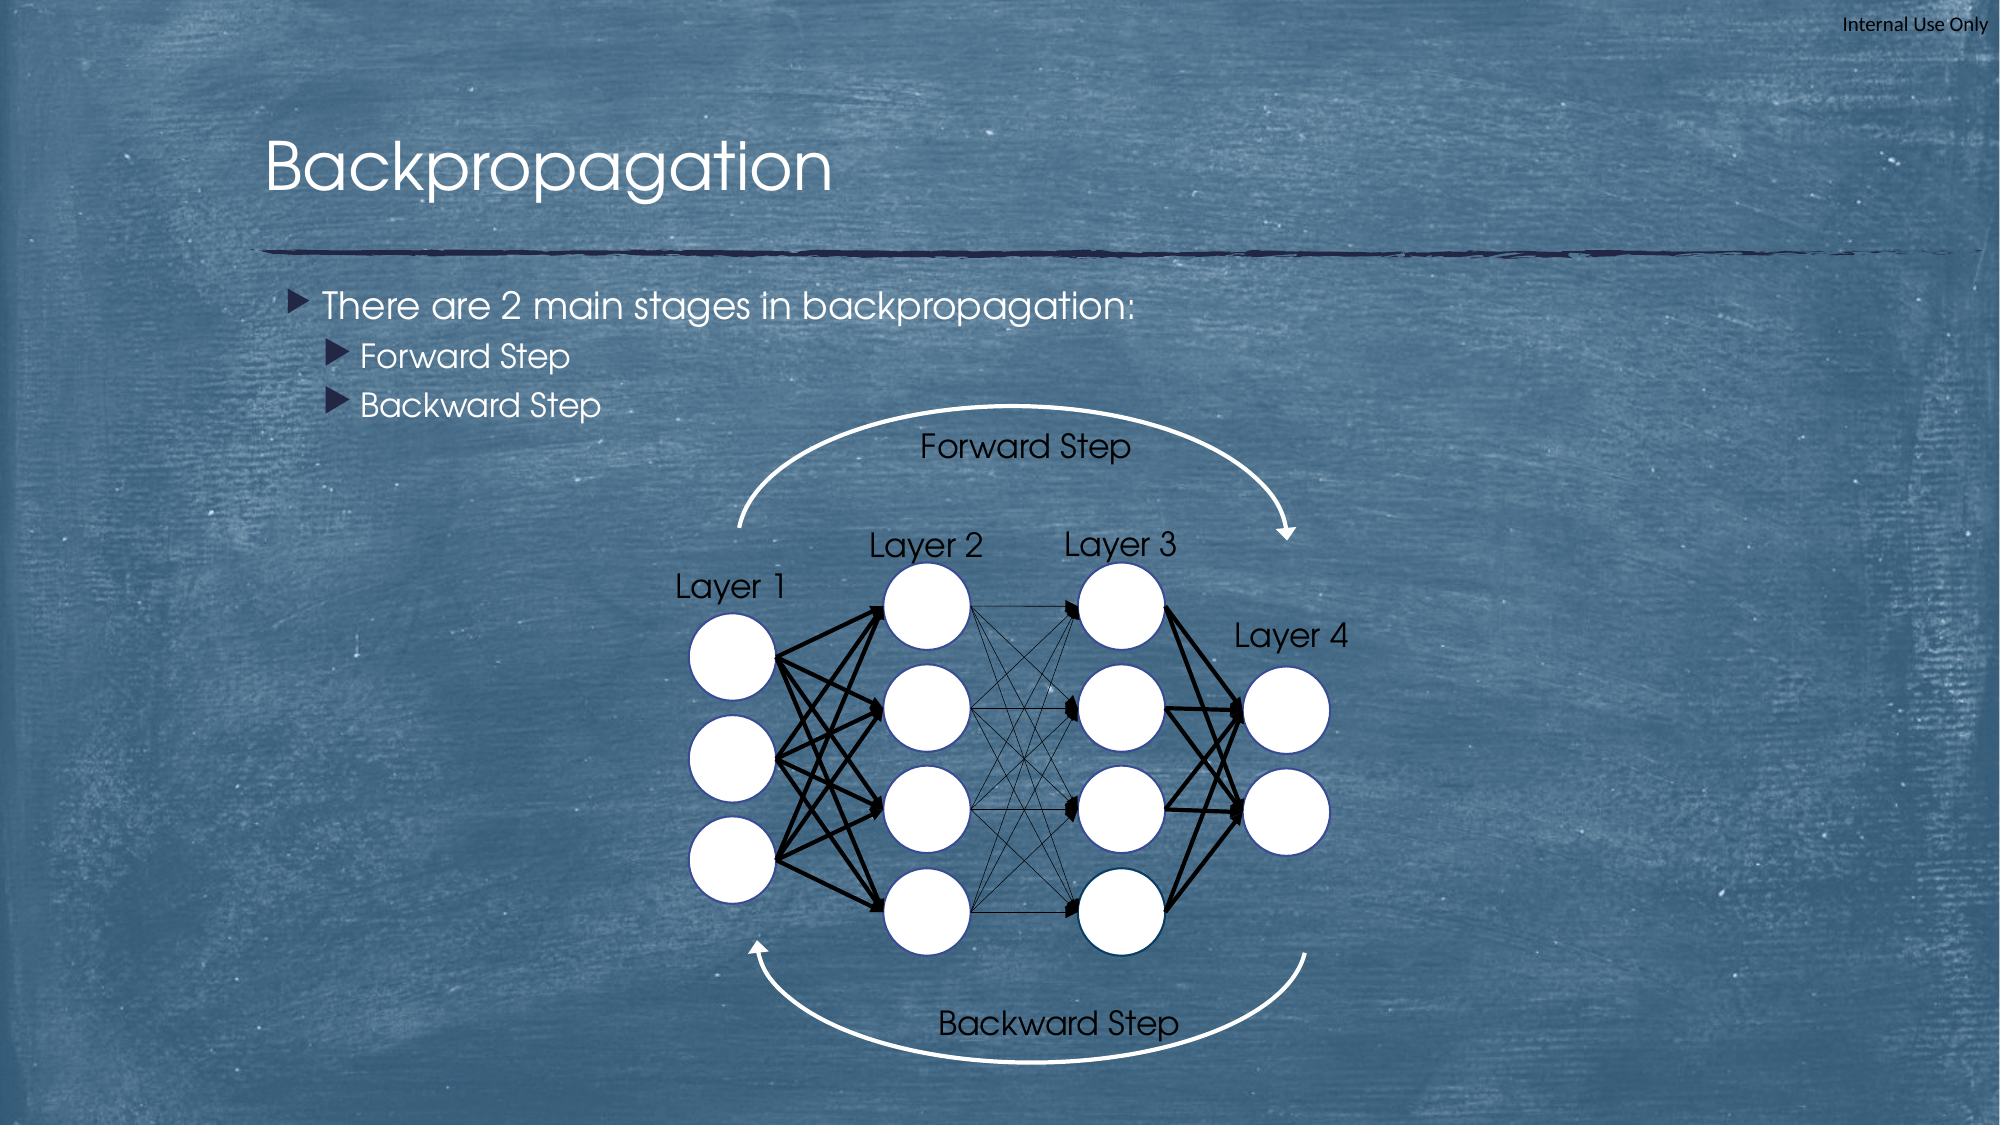

# Backpropagation

There are 2 main stages in backpropagation:
Forward Step
Backward Step

Forward Step
Layer 3
Layer 2
Layer 1

Layer 4

Backward Step